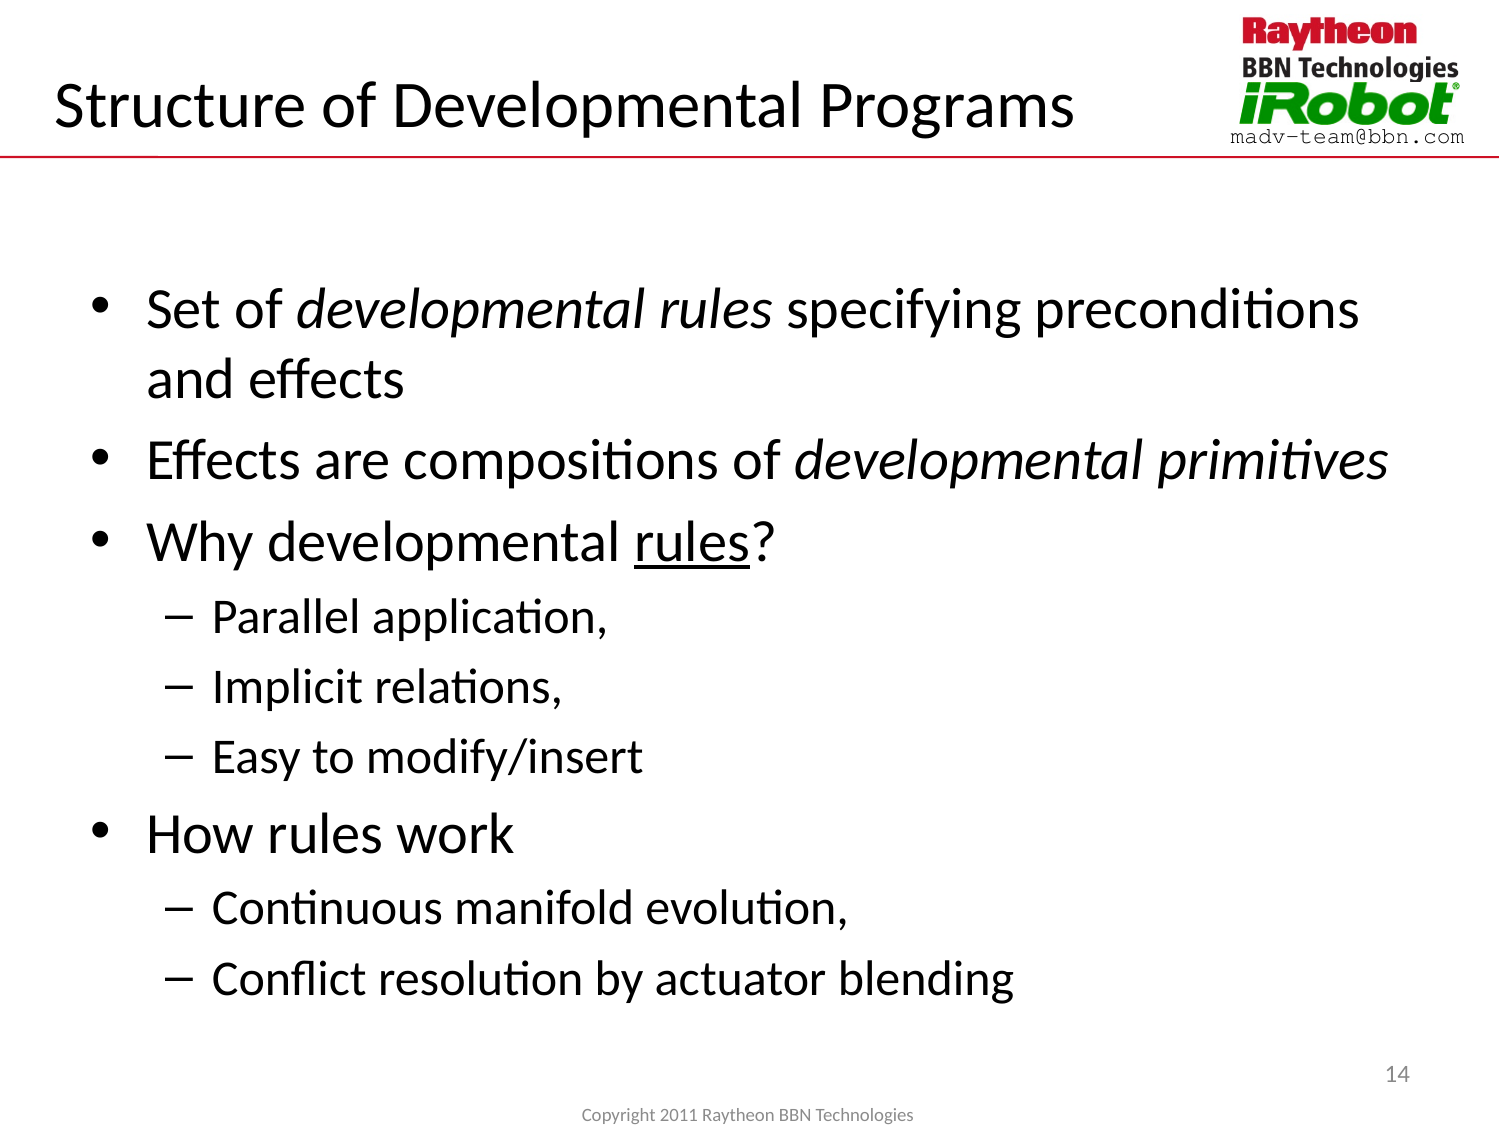

# Structure of Developmental Programs
Set of developmental rules specifying preconditions and effects
Effects are compositions of developmental primitives
Why developmental rules?
Parallel application,
Implicit relations,
Easy to modify/insert
How rules work
Continuous manifold evolution,
Conflict resolution by actuator blending
14
Copyright 2011 Raytheon BBN Technologies